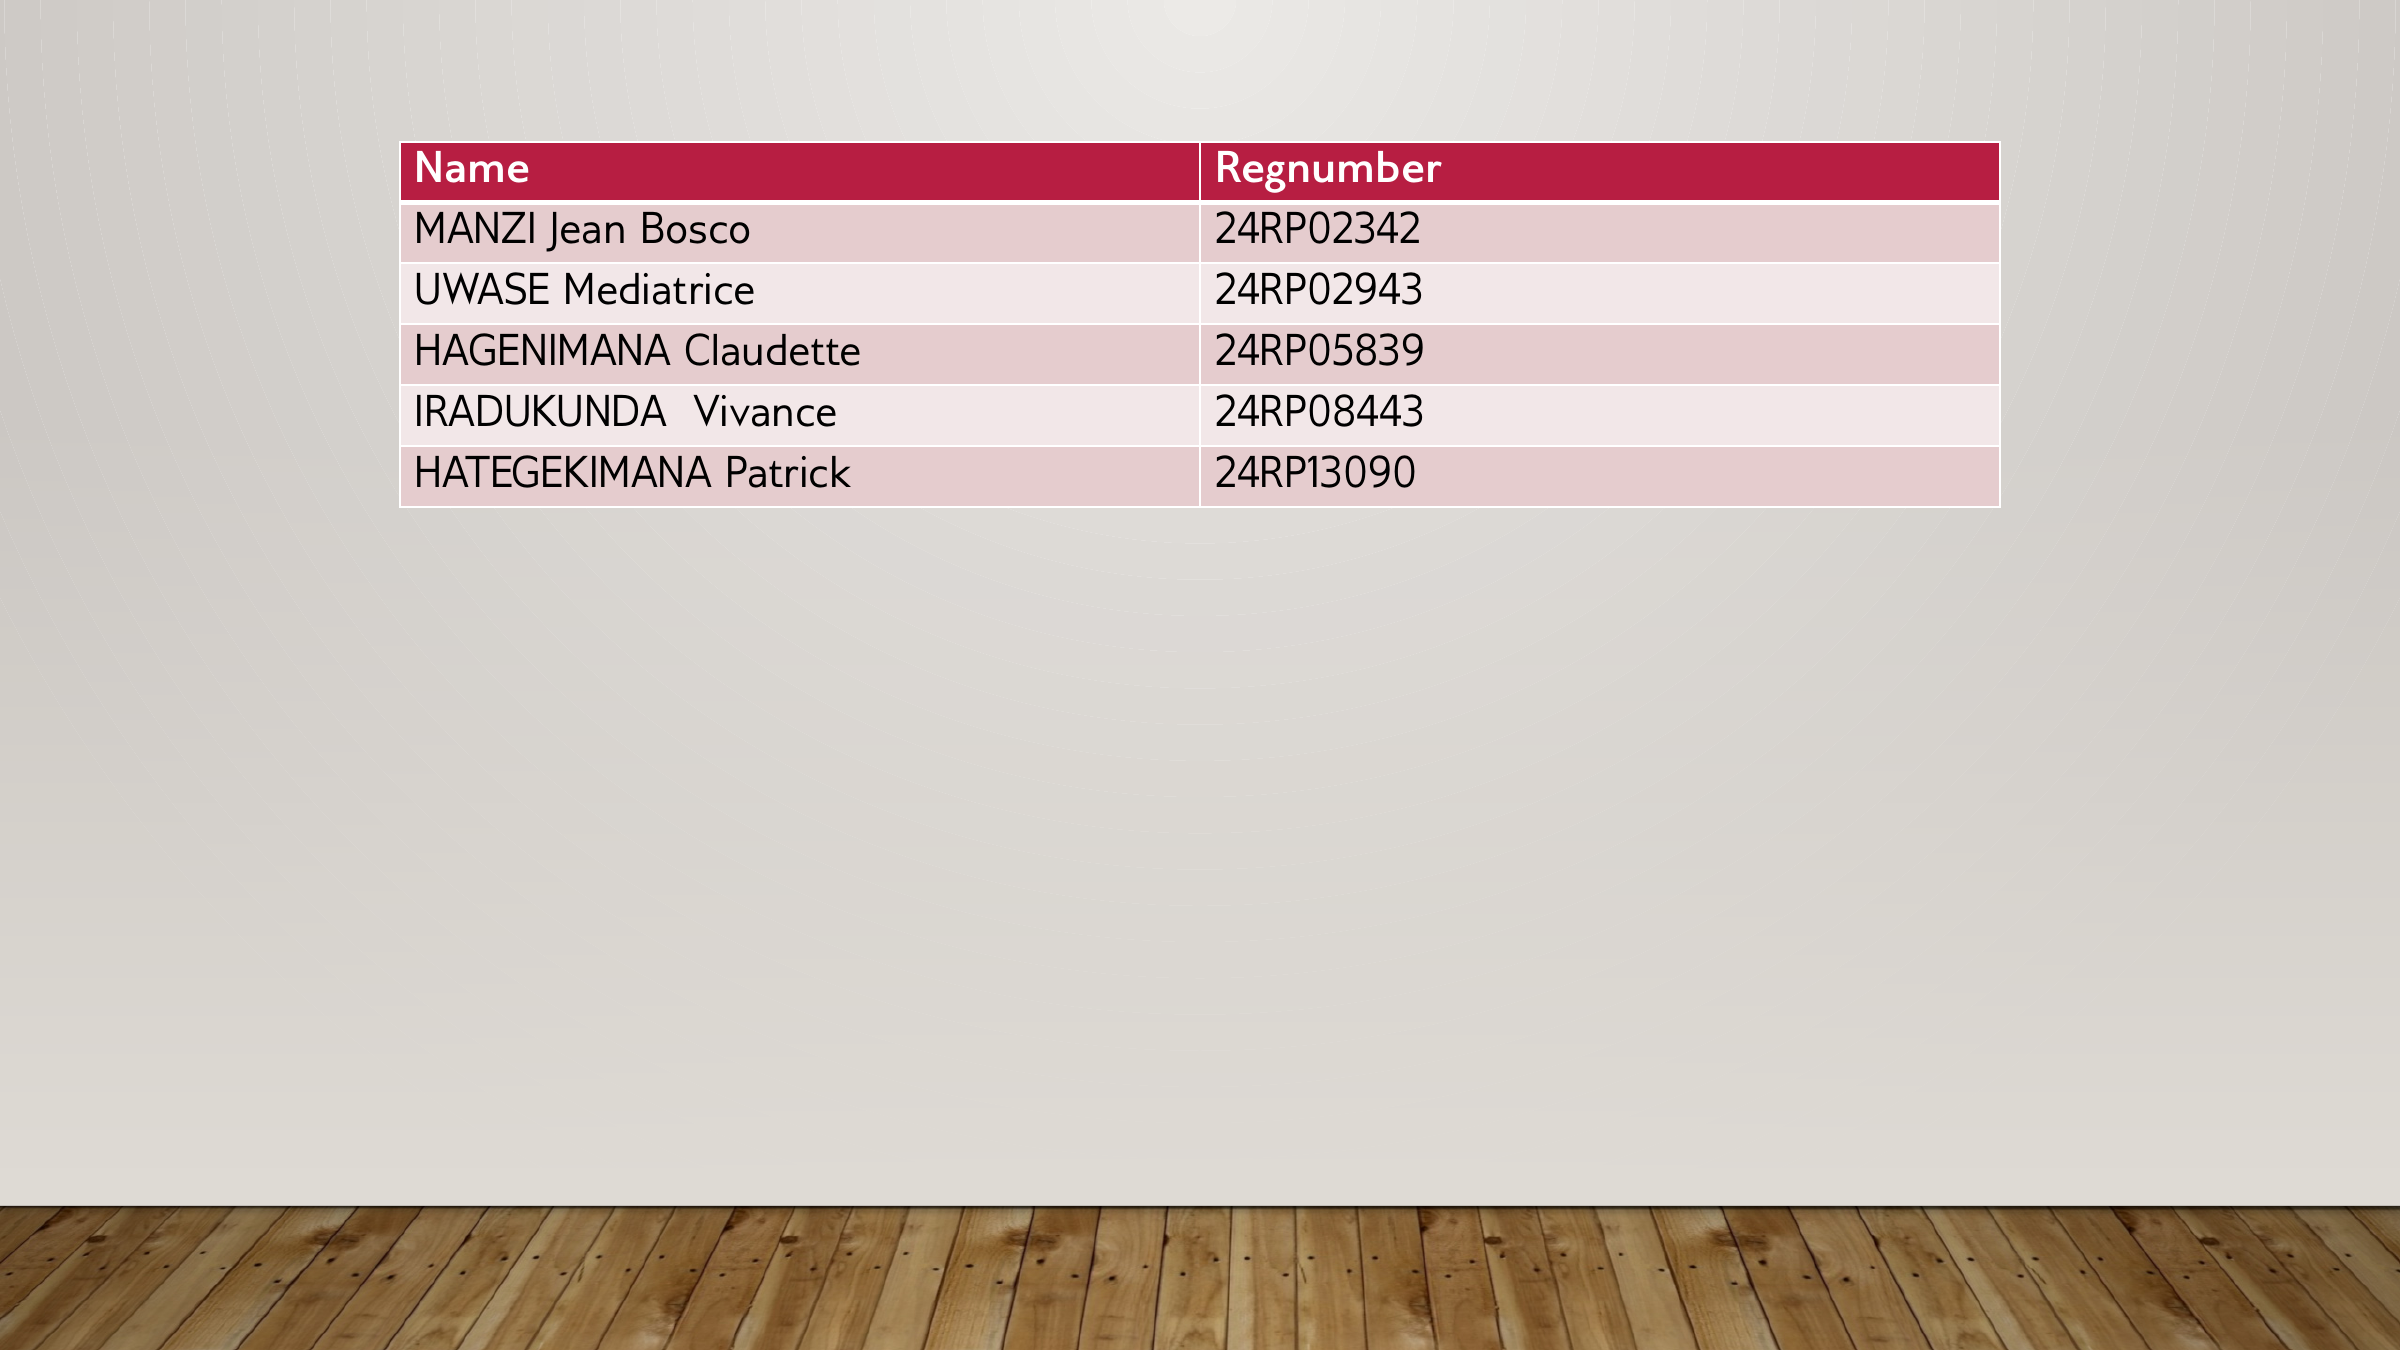

| Name | Regnumber |
| --- | --- |
| MANZI Jean Bosco | 24RP02342 |
| UWASE Mediatrice | 24RP02943 |
| HAGENIMANA Claudette | 24RP05839 |
| IRADUKUNDA Vivance | 24RP08443 |
| HATEGEKIMANA Patrick | 24RP13090 |